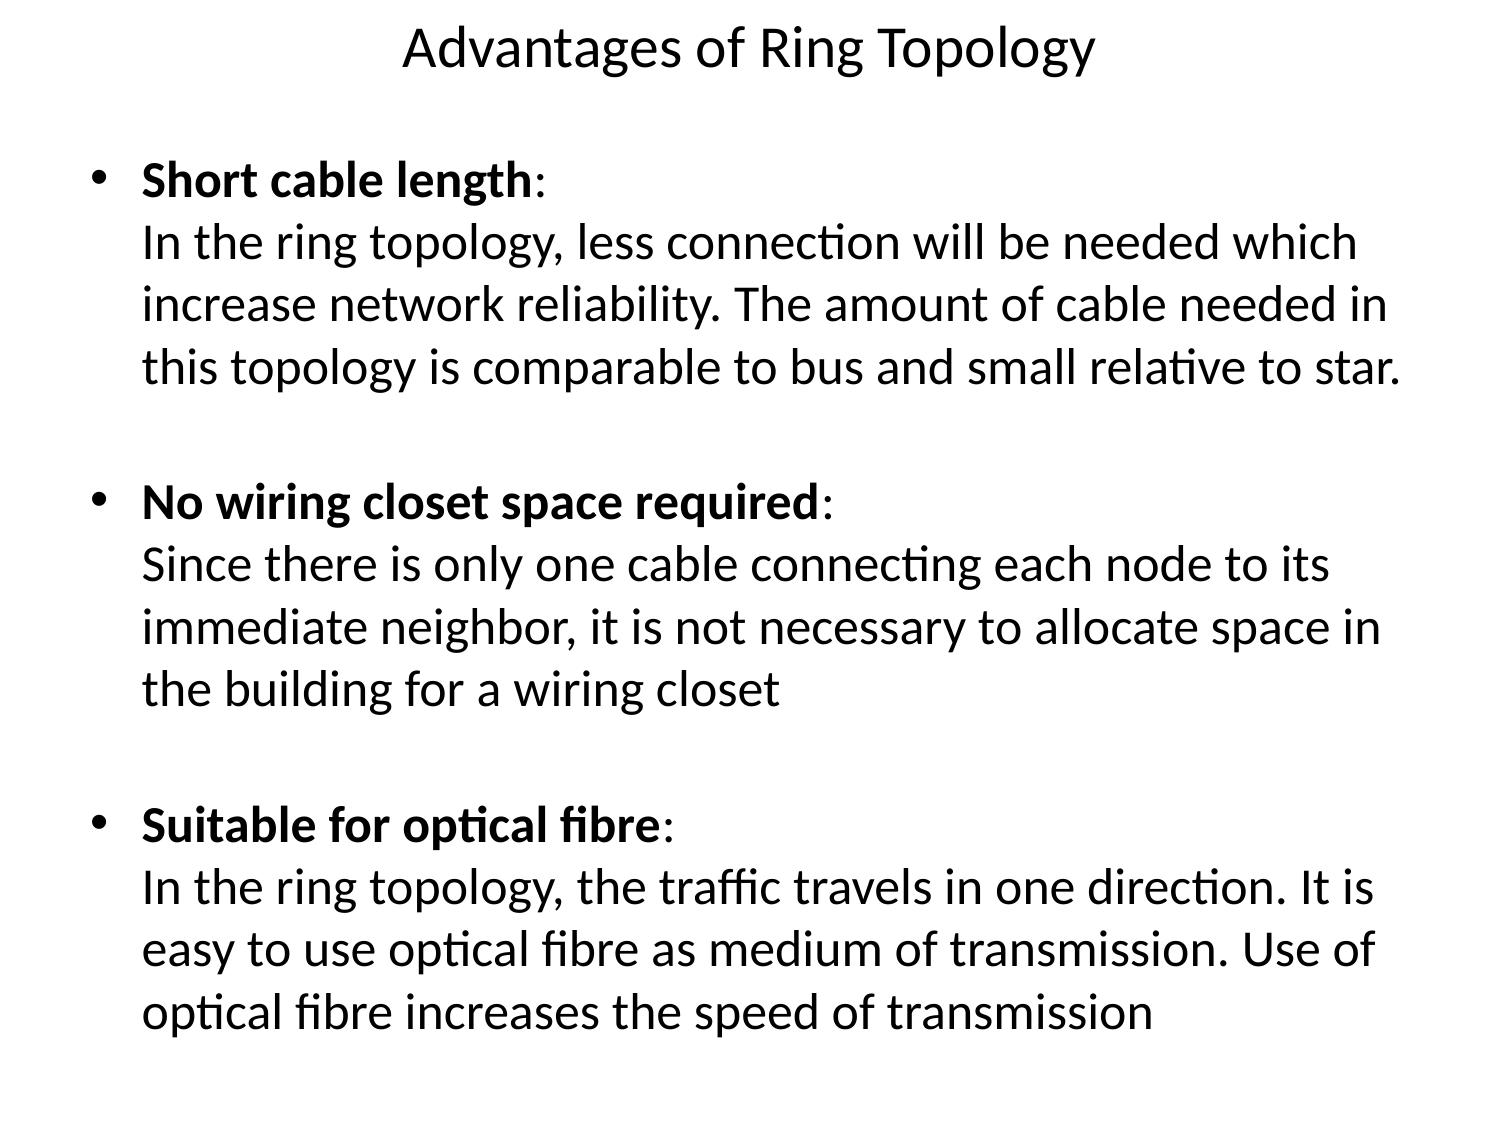

# Advantages of Ring Topology
Short cable length:
In the ring topology, less connection will be needed which increase network reliability. The amount of cable needed in this topology is comparable to bus and small relative to star.
No wiring closet space required:
Since there is only one cable connecting each node to its immediate neighbor, it is not necessary to allocate space in the building for a wiring closet
Suitable for optical fibre:
In the ring topology, the traffic travels in one direction. It is easy to use optical fibre as medium of transmission. Use of optical fibre increases the speed of transmission